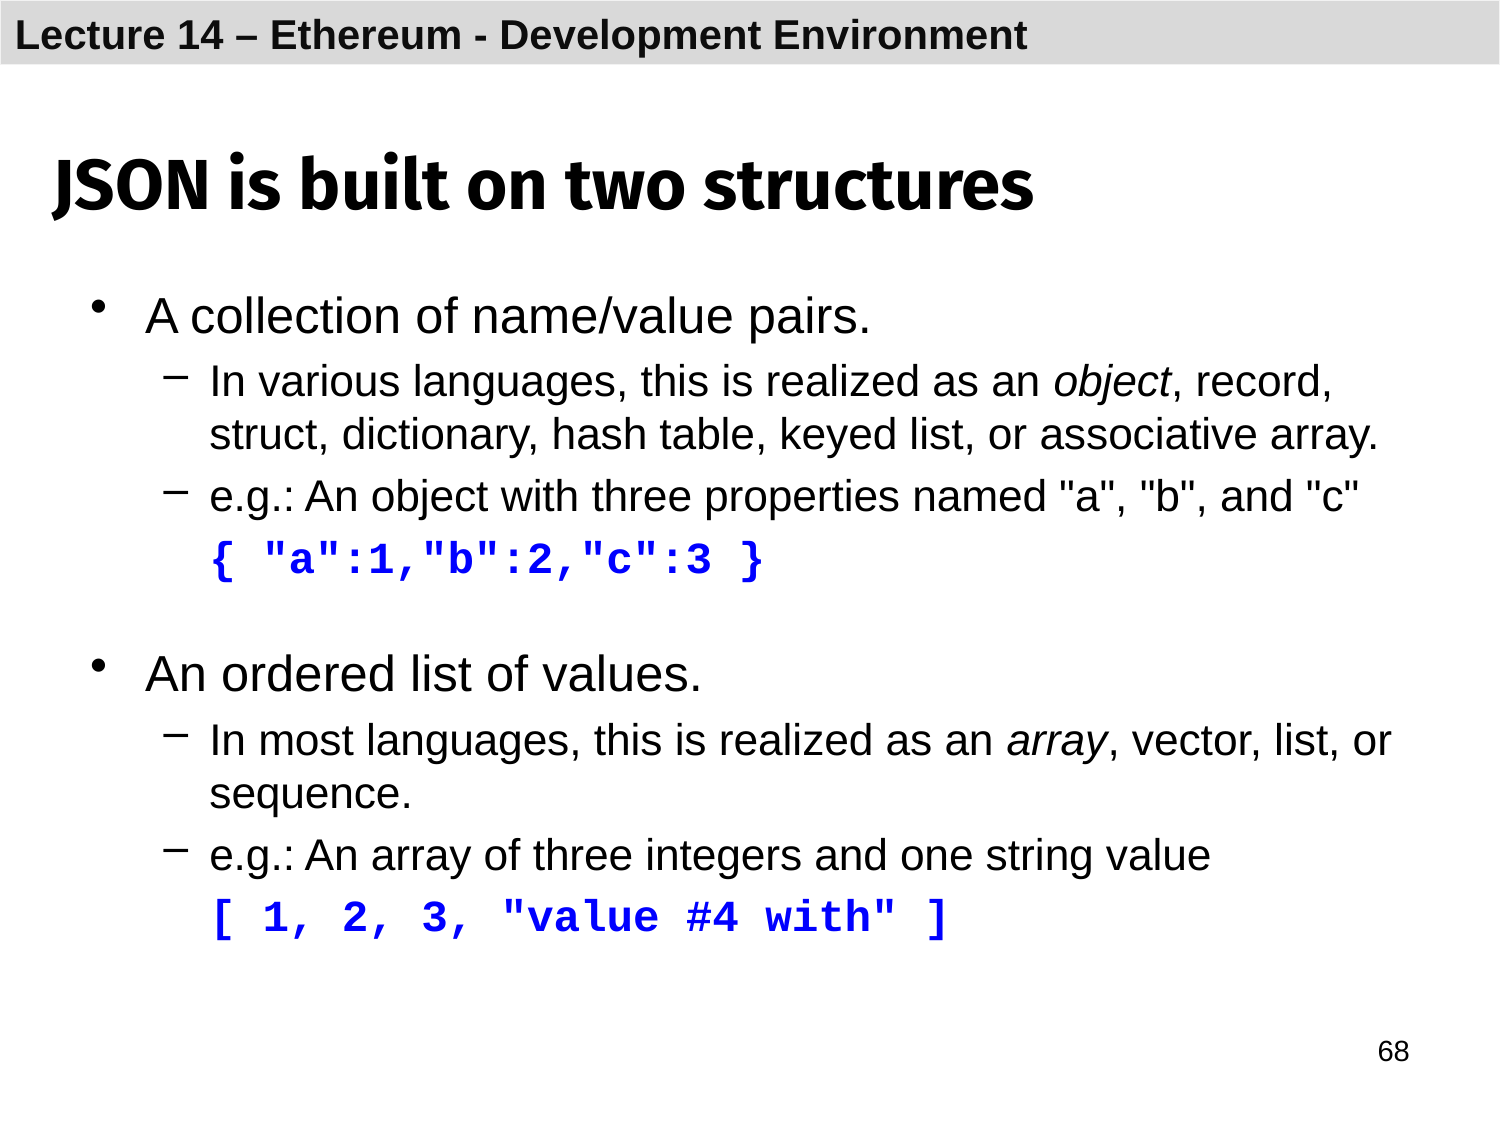

# JSON is built on two structures
A collection of name/value pairs.
In various languages, this is realized as an object, record, struct, dictionary, hash table, keyed list, or associative array.
e.g.: An object with three properties named "a", "b", and "c"
	{ "a":1,"b":2,"c":3 }

An ordered list of values.
In most languages, this is realized as an array, vector, list, or sequence.
e.g.: An array of three integers and one string value
	[ 1, 2, 3, "value #4 with" ]
68